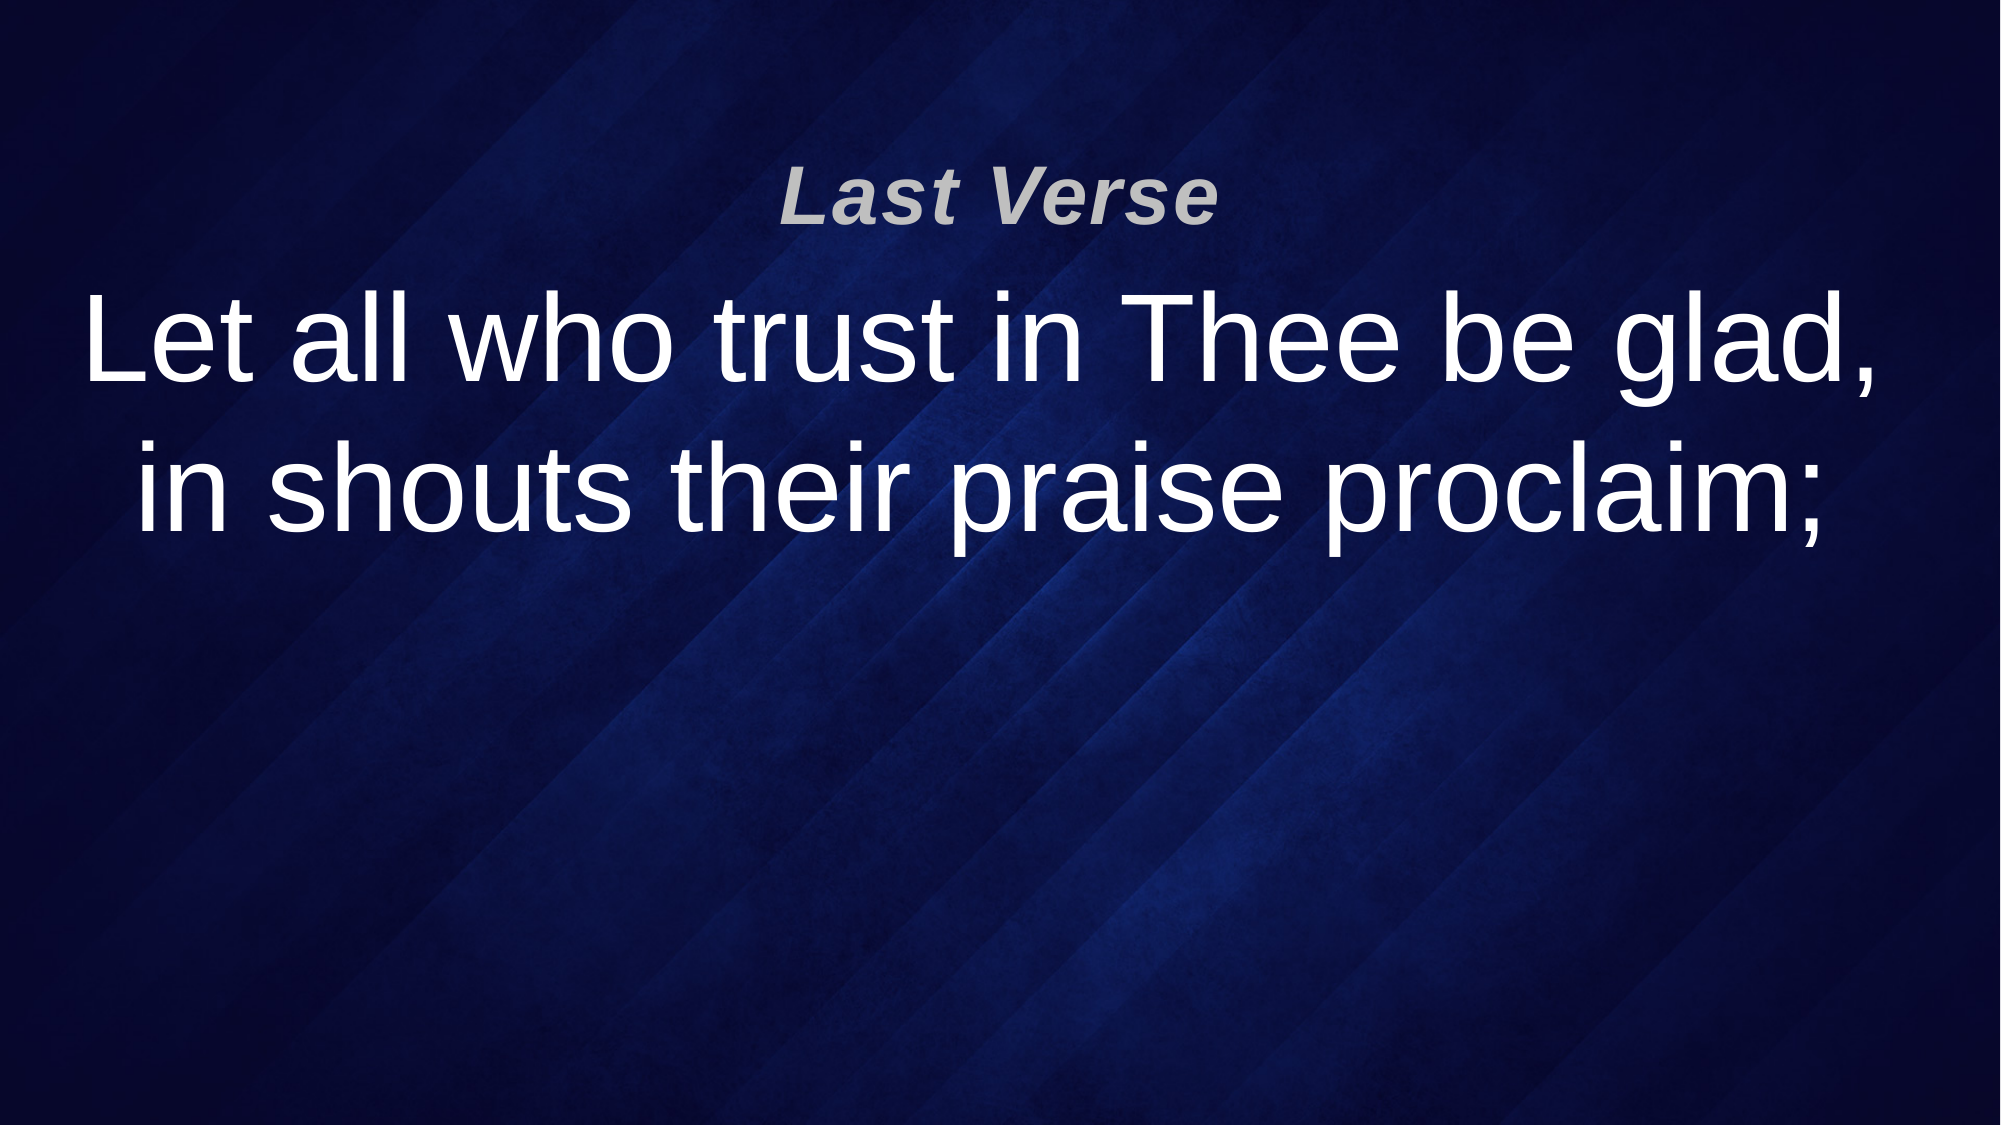

Last Verse
# Let all who trust in Thee be glad, in shouts their praise proclaim;